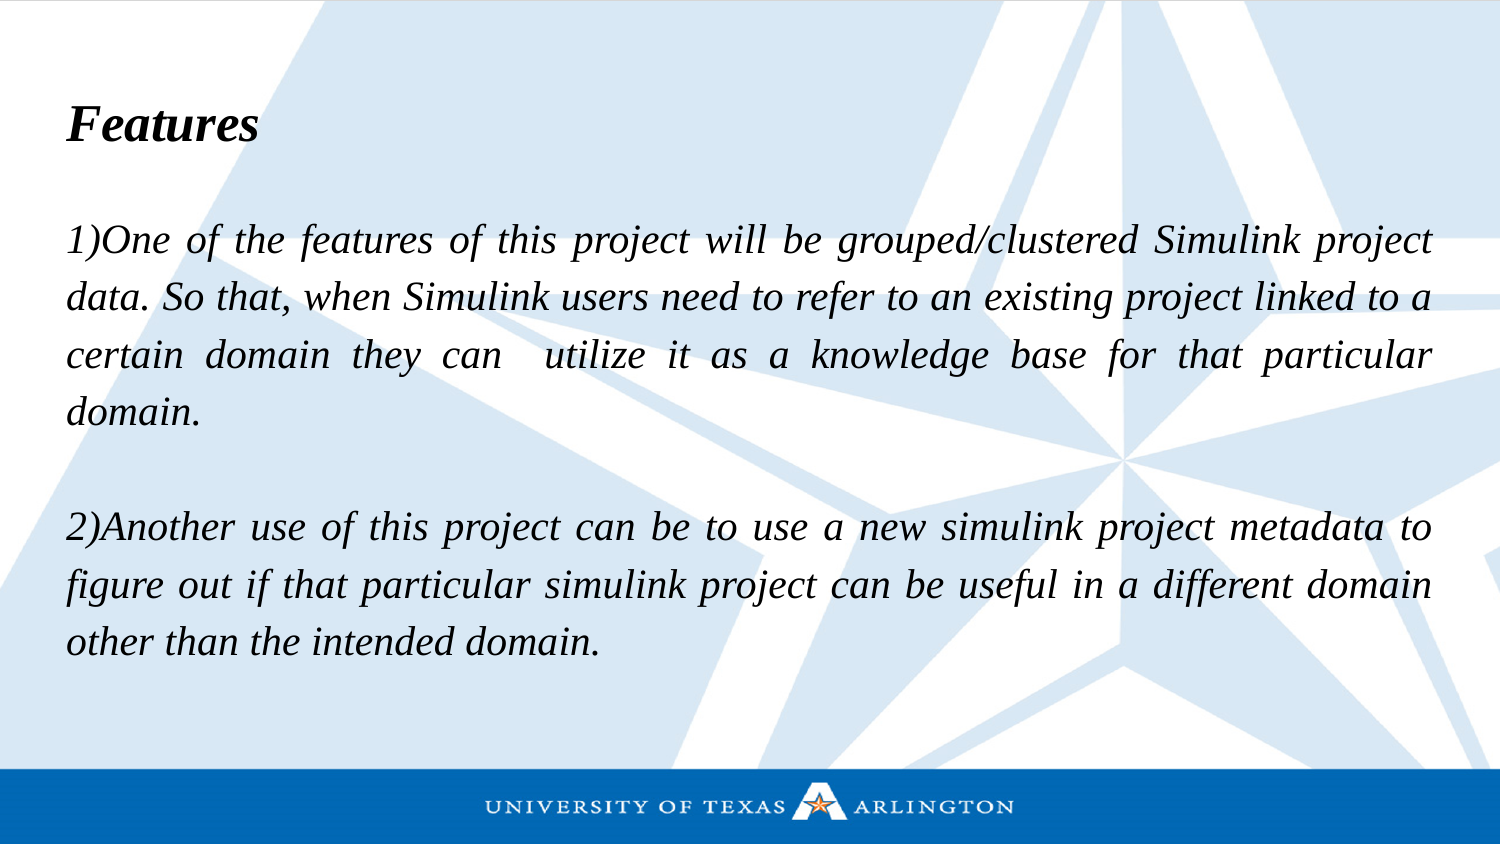

# Features
1)One of the features of this project will be grouped/clustered Simulink project data. So that, when Simulink users need to refer to an existing project linked to a certain domain they can  utilize it as a knowledge base for that particular domain.

2)Another use of this project can be to use a new simulink project metadata to figure out if that particular simulink project can be useful in a different domain other than the intended domain.